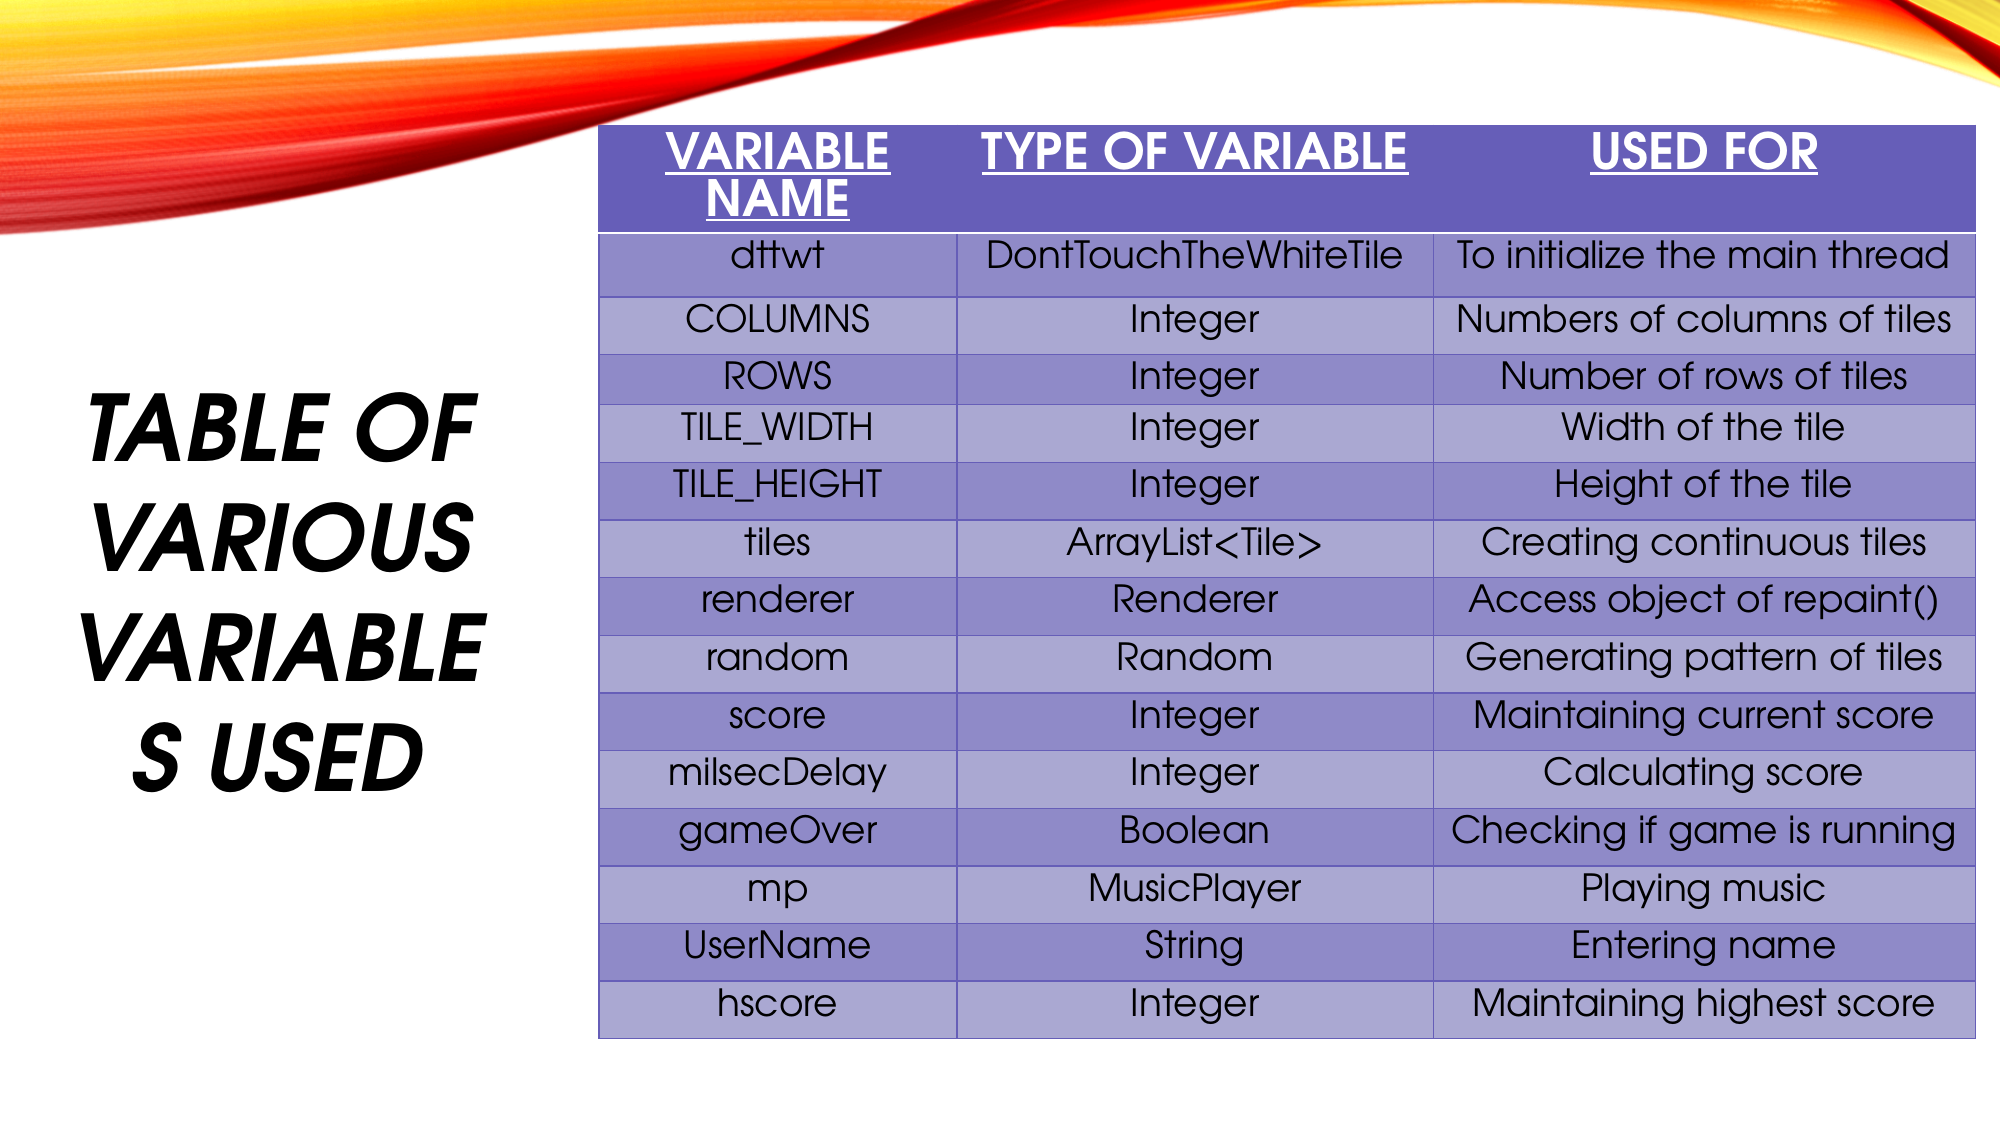

| VARIABLE NAME | TYPE OF VARIABLE | USED FOR |
| --- | --- | --- |
| dttwt | DontTouchTheWhiteTile | To initialize the main thread |
| COLUMNS | Integer | Numbers of columns of tiles |
| ROWS | Integer | Number of rows of tiles |
| TILE\_WIDTH | Integer | Width of the tile |
| TILE\_HEIGHT | Integer | Height of the tile |
| tiles | ArrayList<Tile> | Creating continuous tiles |
| renderer | Renderer | Access object of repaint() |
| random | Random | Generating pattern of tiles |
| score | Integer | Maintaining current score |
| milsecDelay | Integer | Calculating score |
| gameOver | Boolean | Checking if game is running |
| mp | MusicPlayer | Playing music |
| UserName | String | Entering name |
| hscore | Integer | Maintaining highest score |
TABLE OF VARIOUS VARIABLES USED